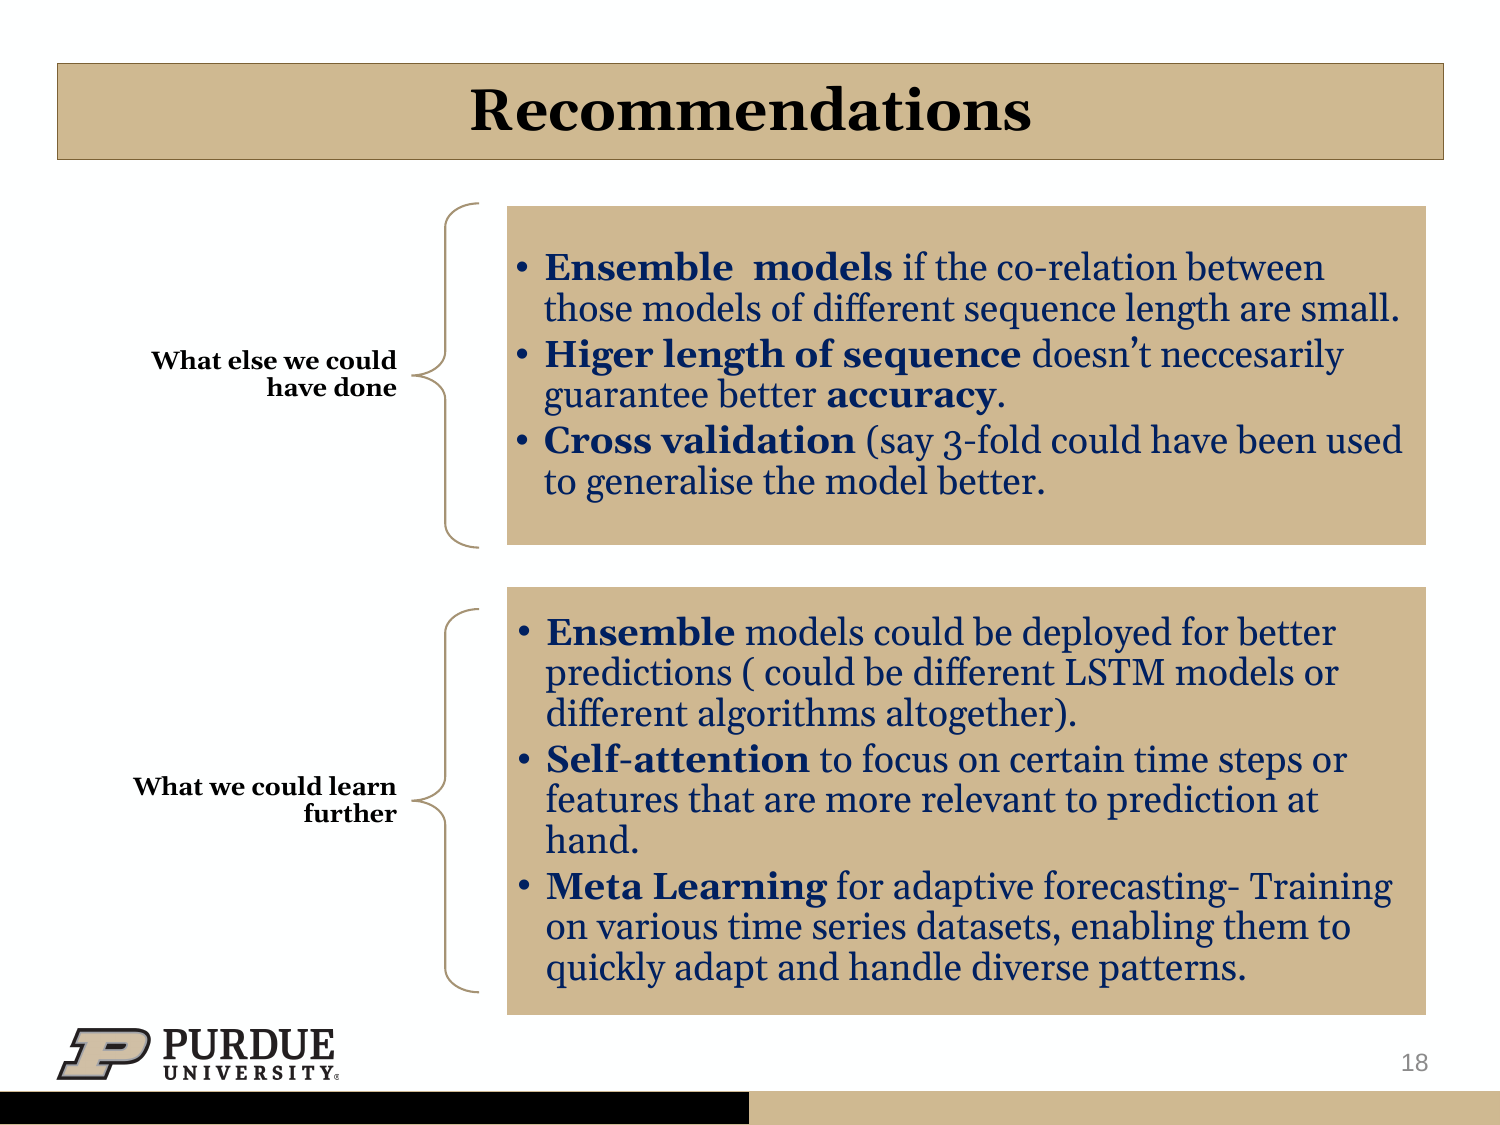

# Recommendations
What else we could have done

Ensemble  models if the co-relation between those models of different sequence length are small.
Higer length of sequence doesn’t neccesarily guarantee better accuracy.
Cross validation (say 3-fold could have been used to generalise the model better.

What we could learn further
Ensemble models could be deployed for better predictions ( could be different LSTM models or different algorithms altogether).
Self-attention to focus on certain time steps or features that are more relevant to prediction at hand.
Meta Learning for adaptive forecasting- Training on various time series datasets, enabling them to quickly adapt and handle diverse patterns.
18